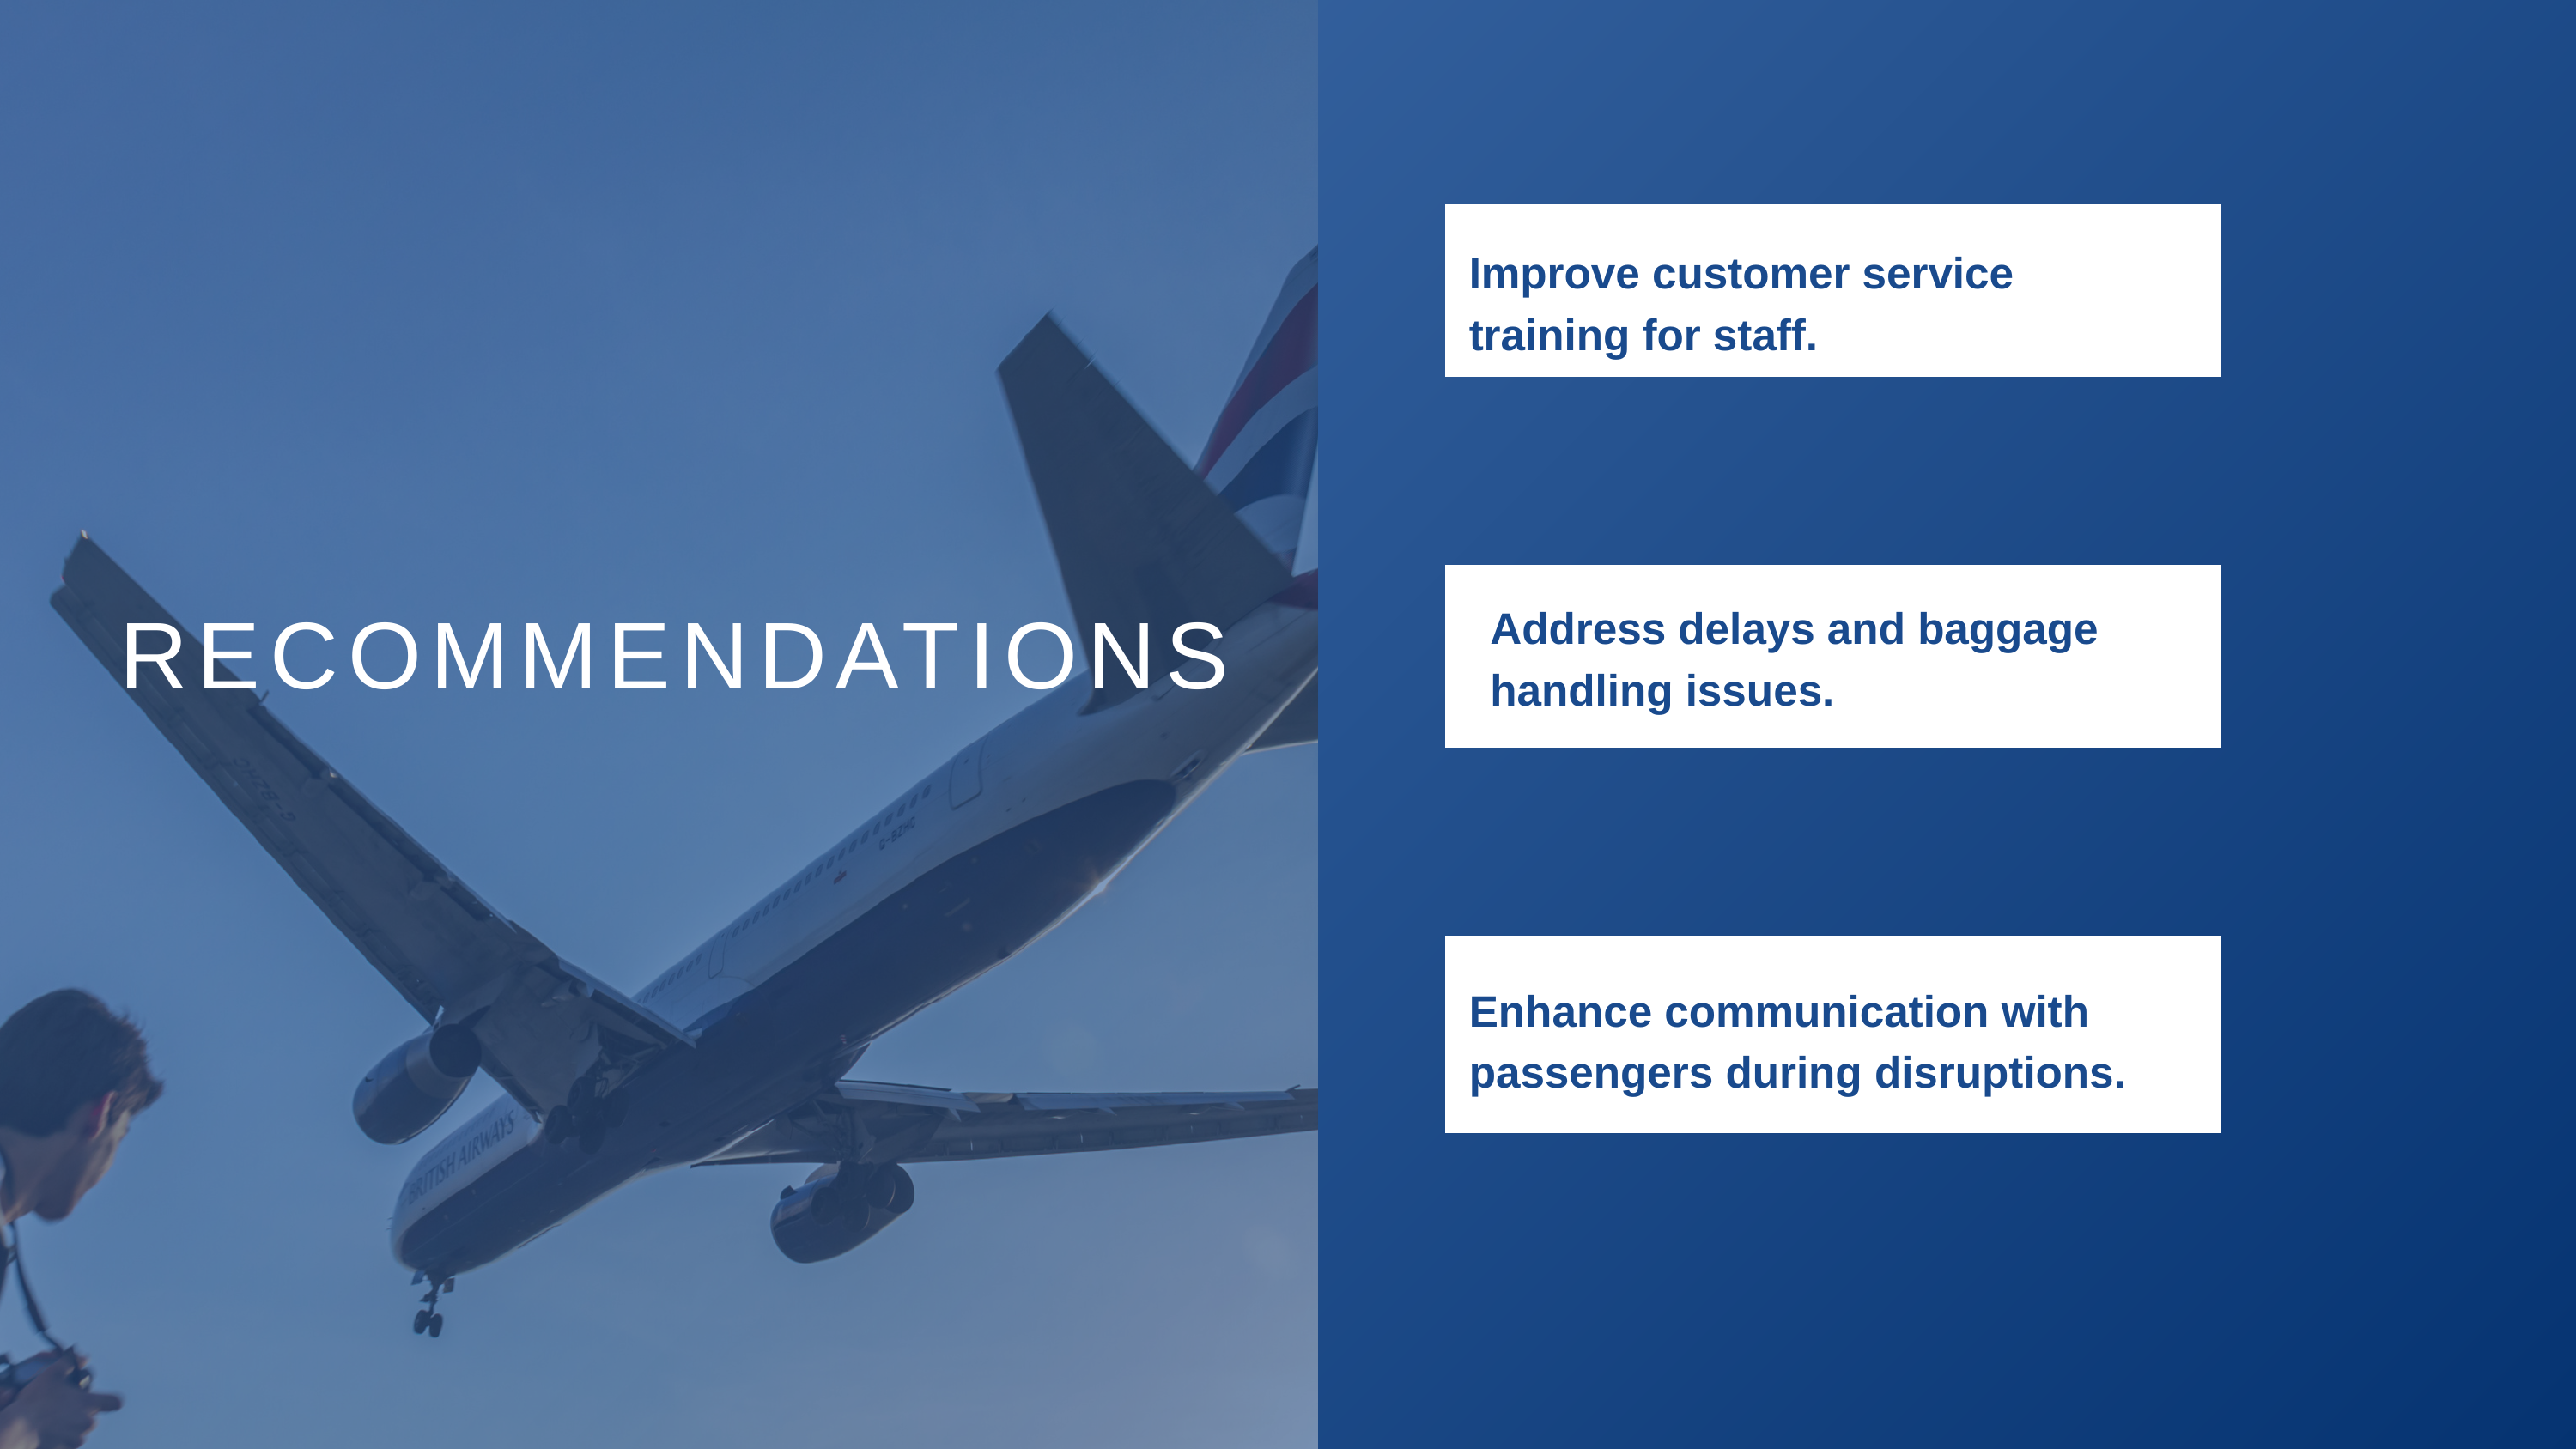

Improve customer service training for staff.

Address delays and baggage handling issues.
RECOMMENDATIONS

Enhance communication with passengers during disruptions.